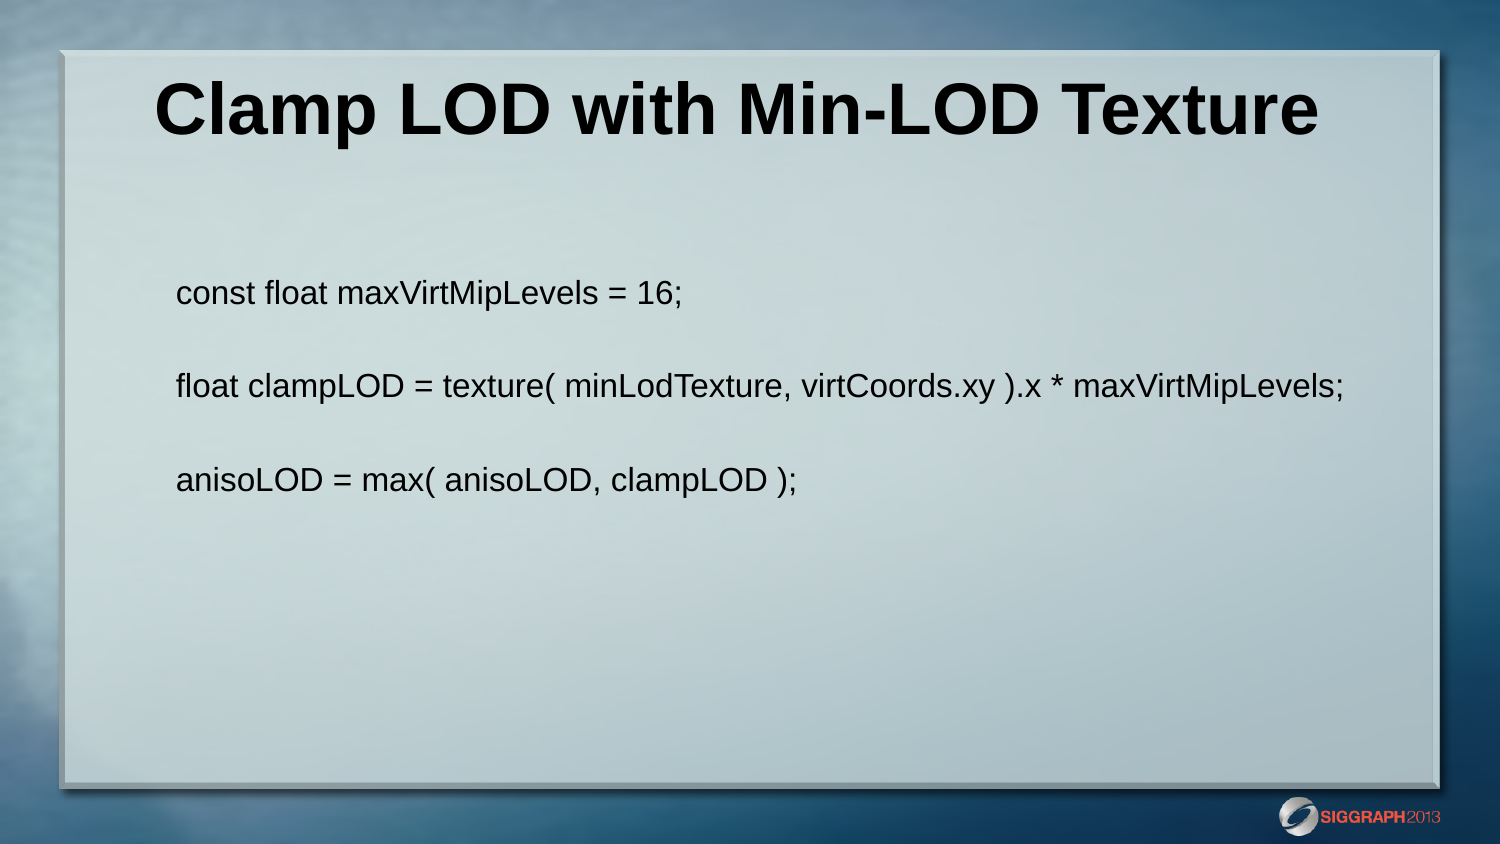

# Clamp LOD with Min-LOD Texture

const float maxVirtMipLevels = 16;

float clampLOD = texture( minLodTexture, virtCoords.xy ).x * maxVirtMipLevels;

anisoLOD = max( anisoLOD, clampLOD );